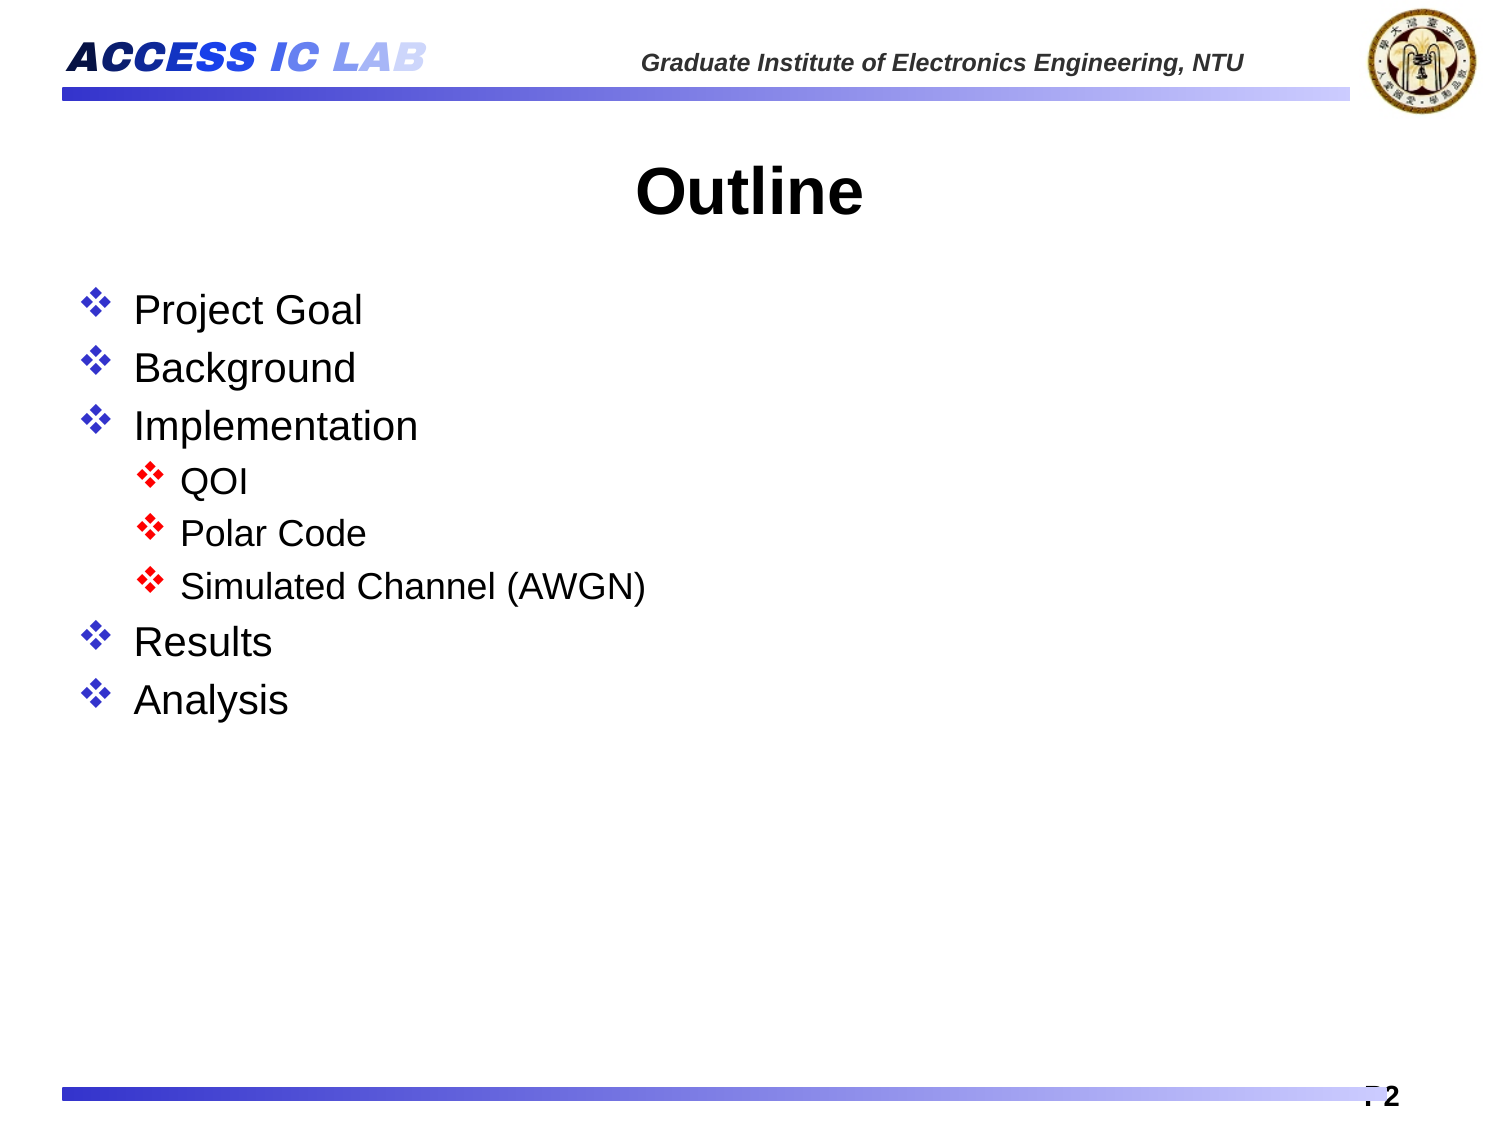

# Outline
Project Goal
Background
Implementation
QOI
Polar Code
Simulated Channel (AWGN)
Results
Analysis